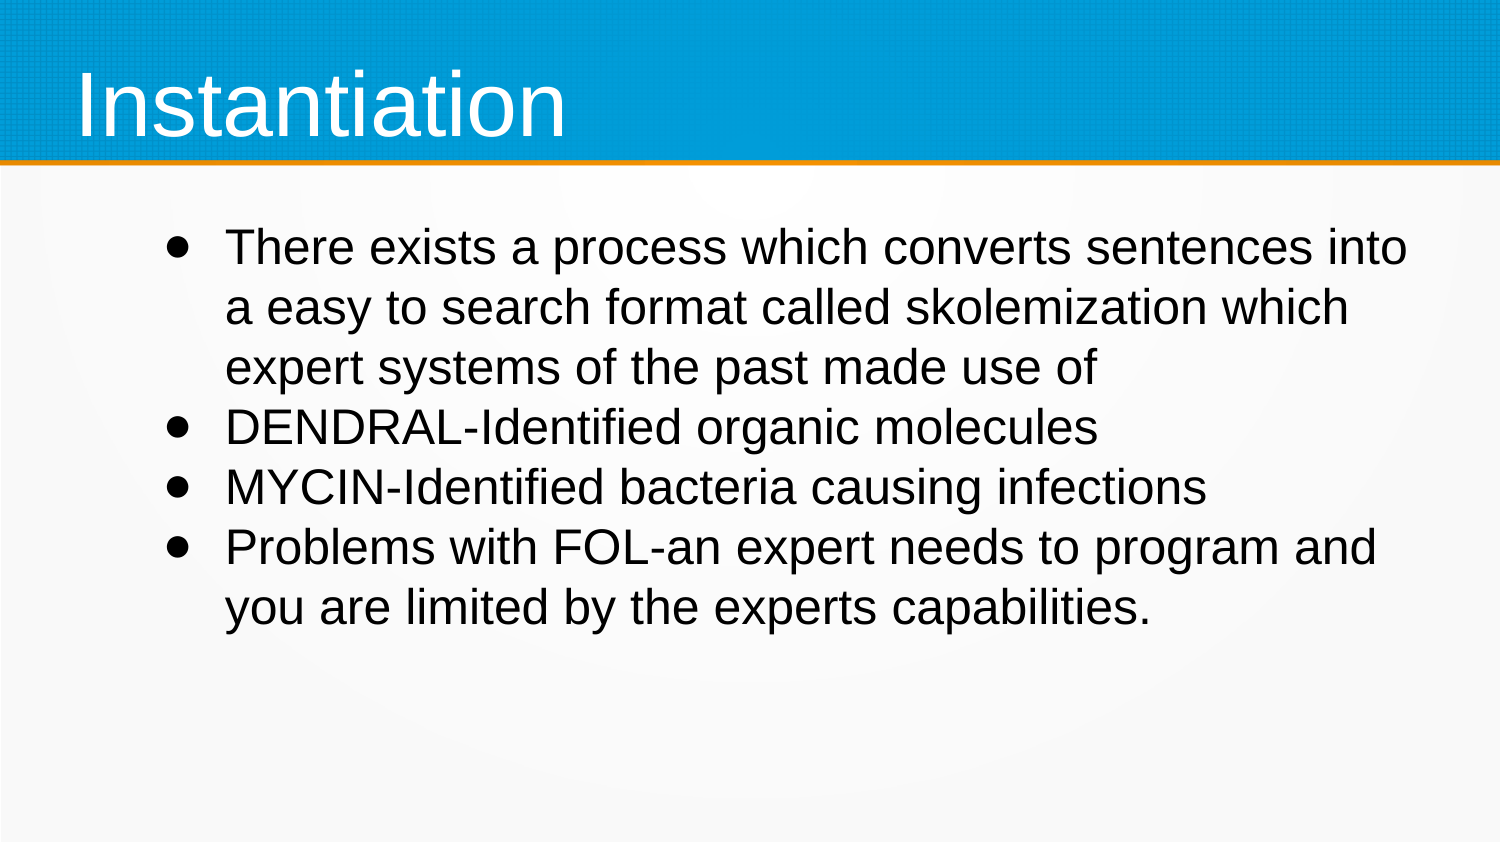

Instantiation
There exists a process which converts sentences into a easy to search format called skolemization which expert systems of the past made use of
DENDRAL-Identified organic molecules
MYCIN-Identified bacteria causing infections
Problems with FOL-an expert needs to program and you are limited by the experts capabilities.